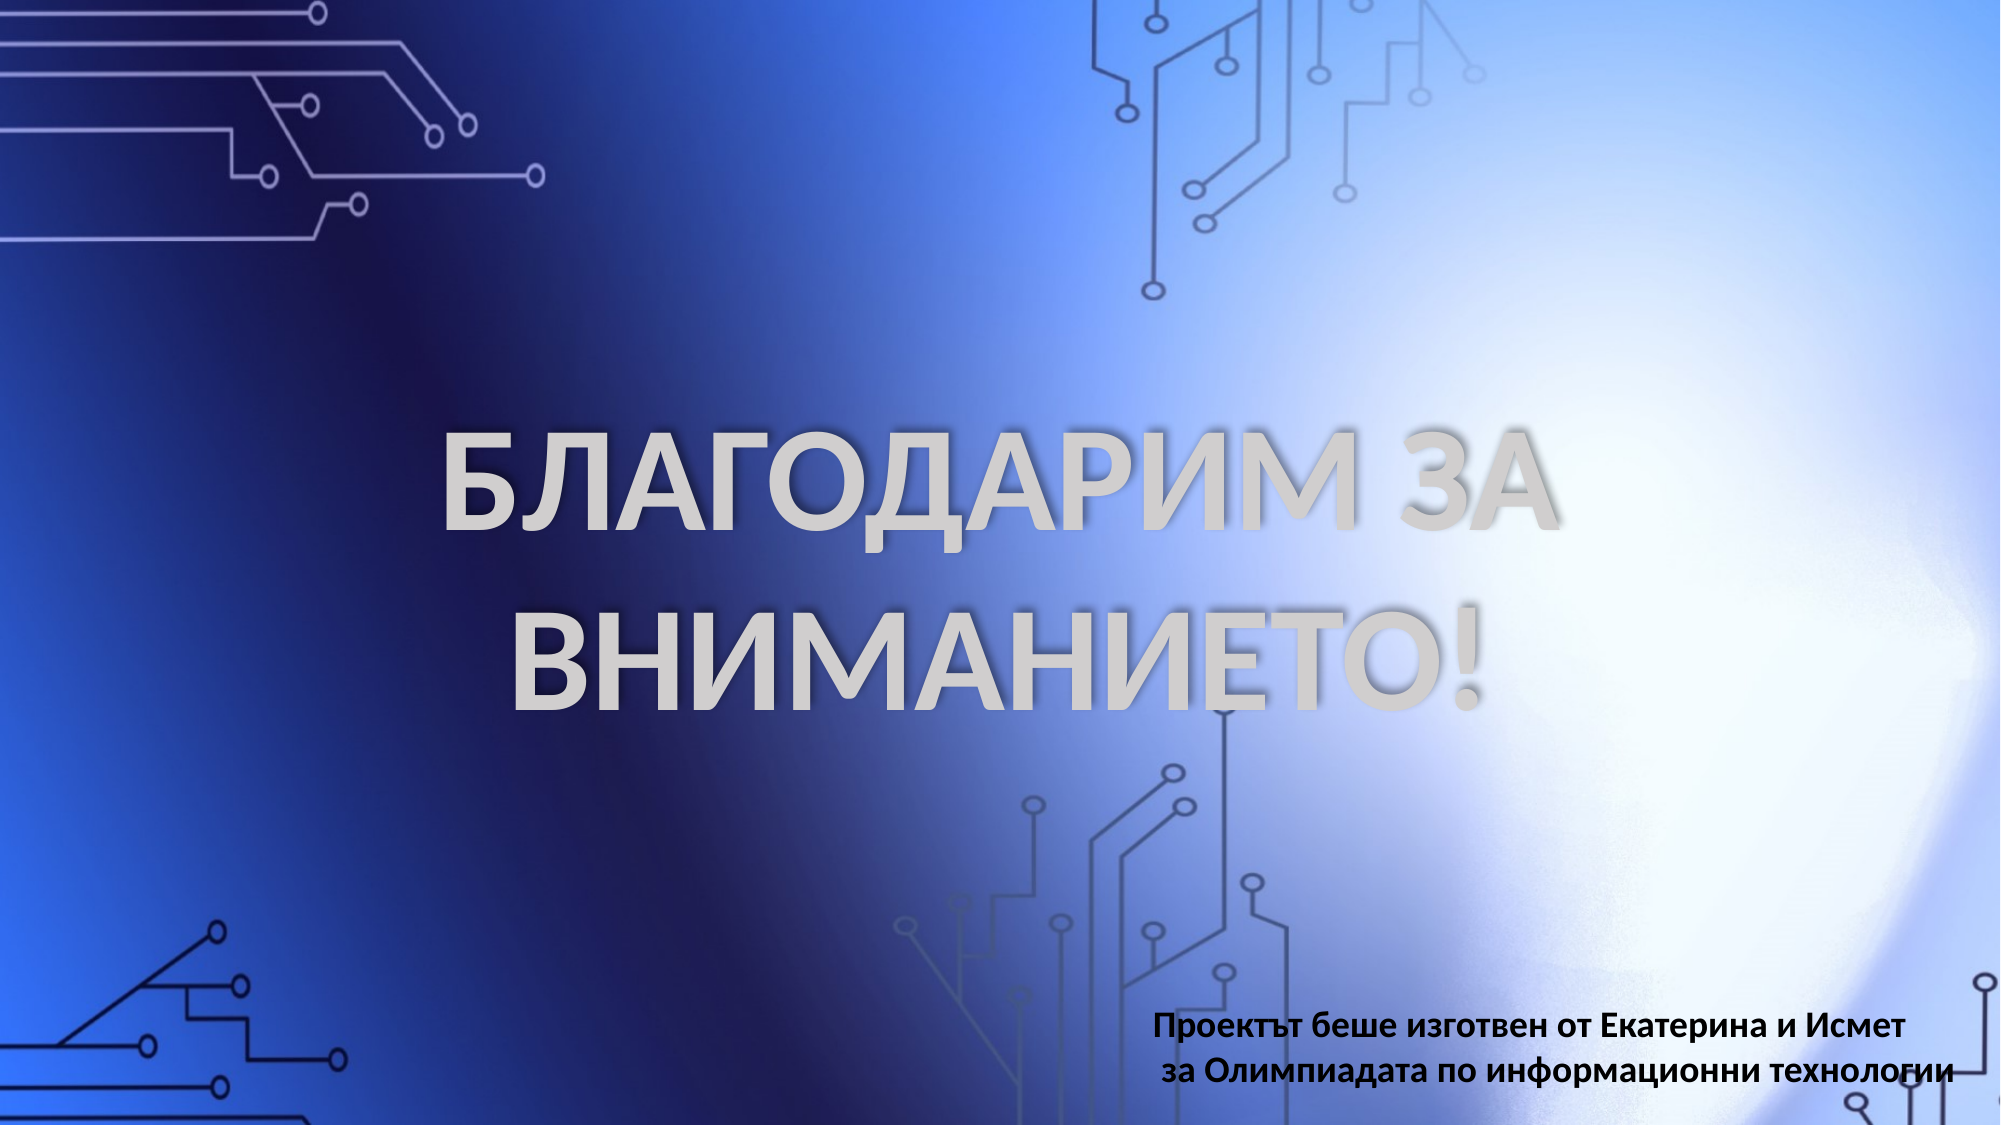

БЛАГОДАРИМ ЗА ВНИМАНИЕТО!
Проектът беше изготвен от Екатерина и Исмет
 за Олимпиадата по информационни технологии